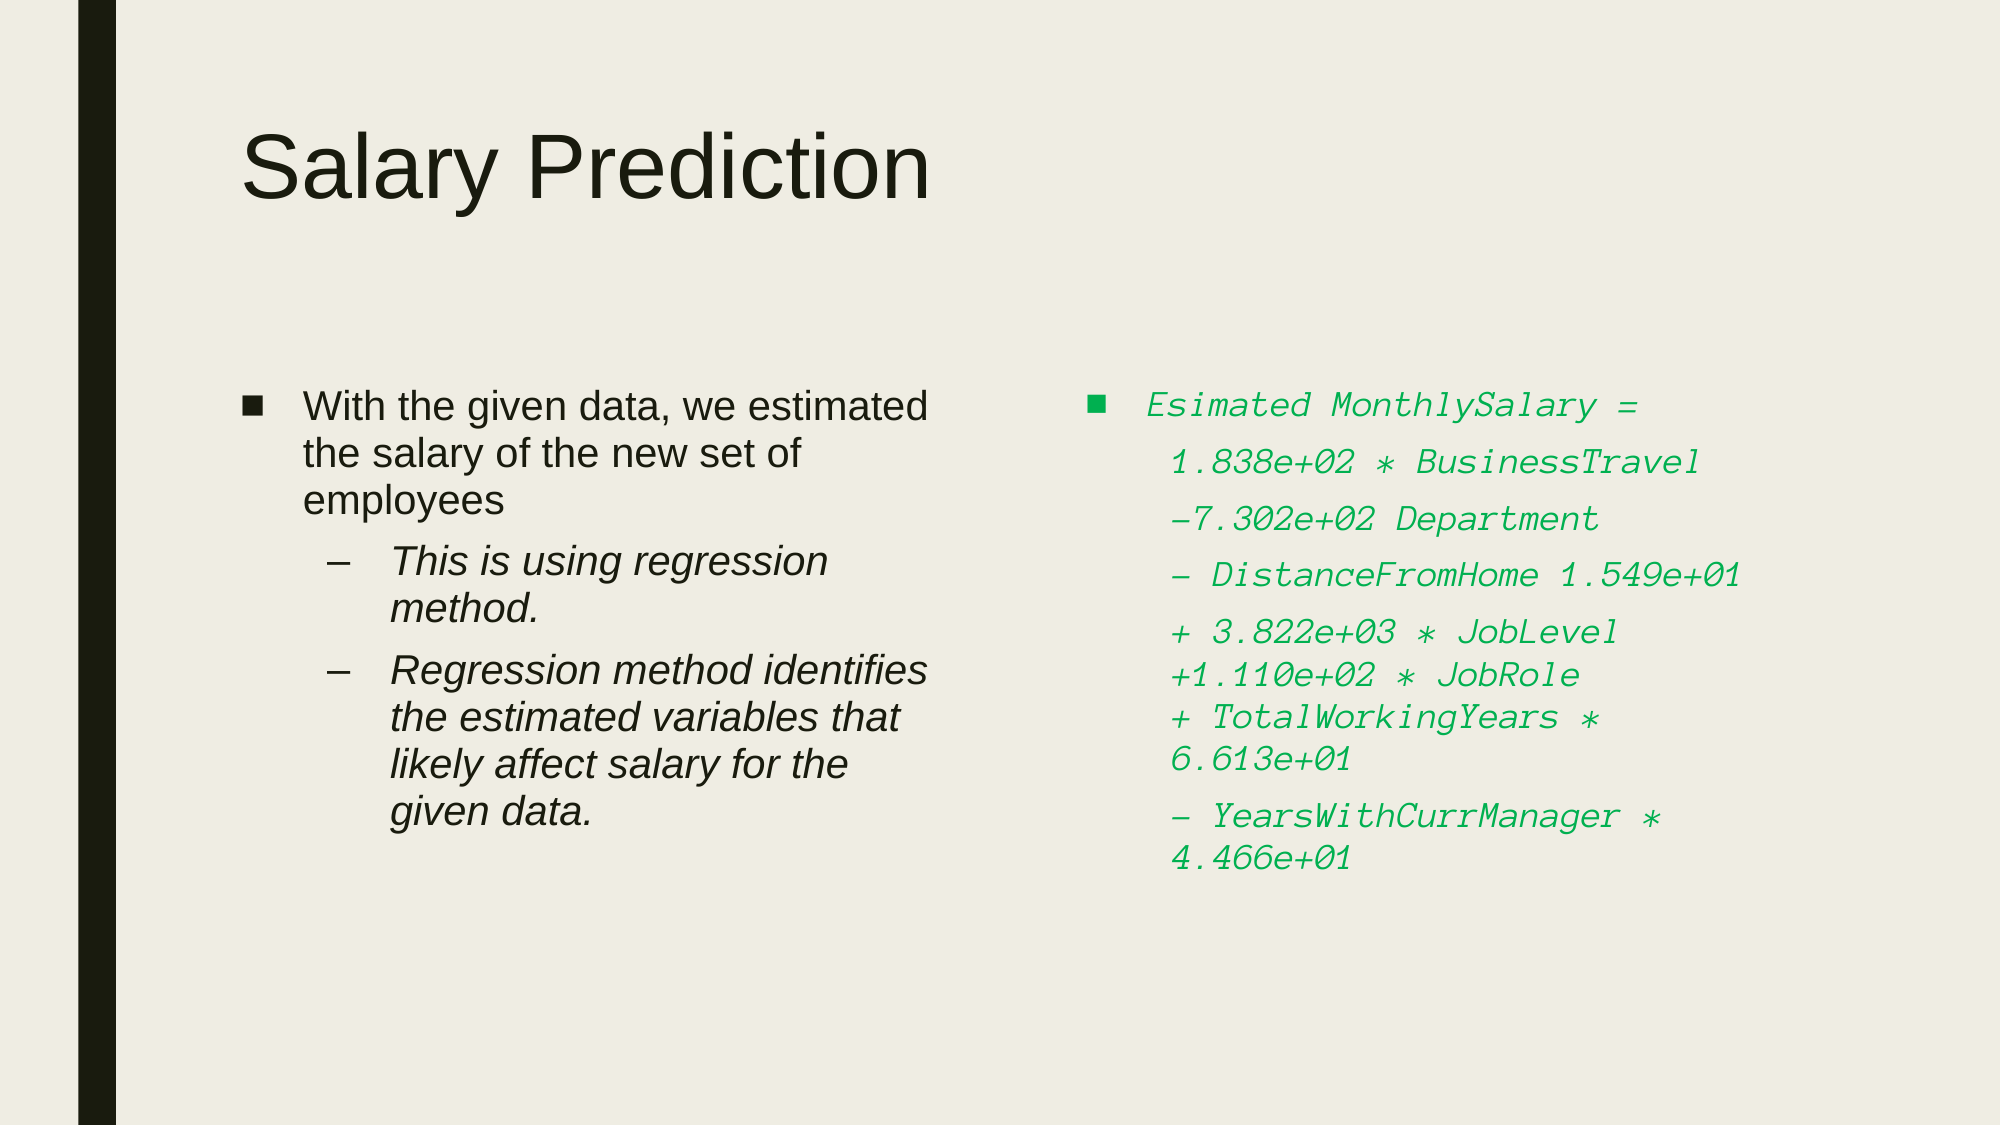

# Salary Prediction
With the given data, we estimated the salary of the new set of employees
This is using regression method.
Regression method identifies the estimated variables that likely affect salary for the given data.
Esimated MonthlySalary =
1.838e+02 * BusinessTravel
-7.302e+02 Department
- DistanceFromHome 1.549e+01
+ 3.822e+03 * JobLevel  +1.110e+02 * JobRole
+ TotalWorkingYears * 6.613e+01
- YearsWithCurrManager * 4.466e+01